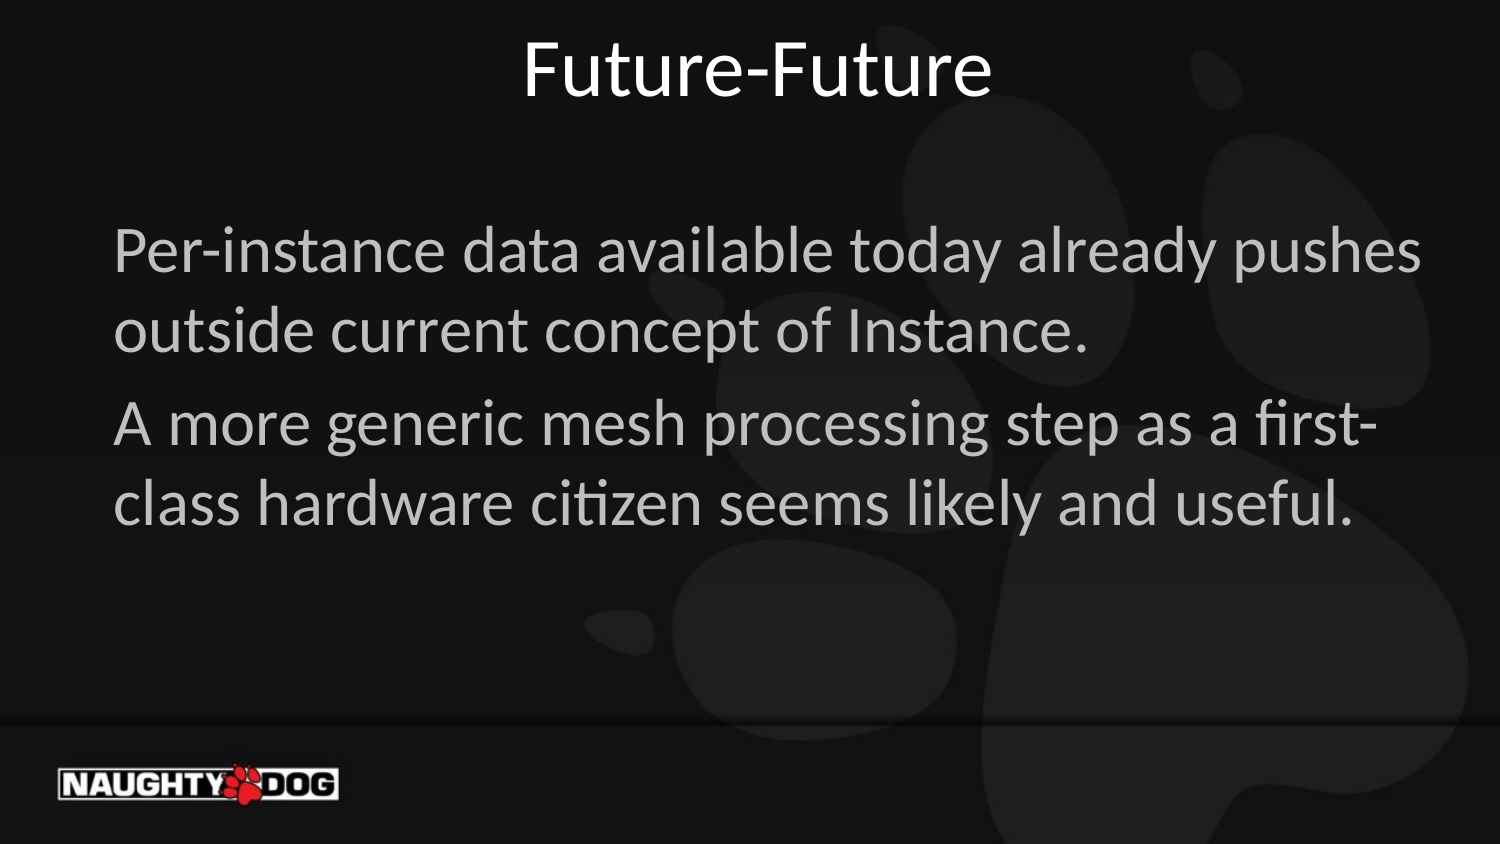

Future-Future
Per-instance data available today already pushes outside current concept of Instance.
A more generic mesh processing step as a first-class hardware citizen seems likely and useful.